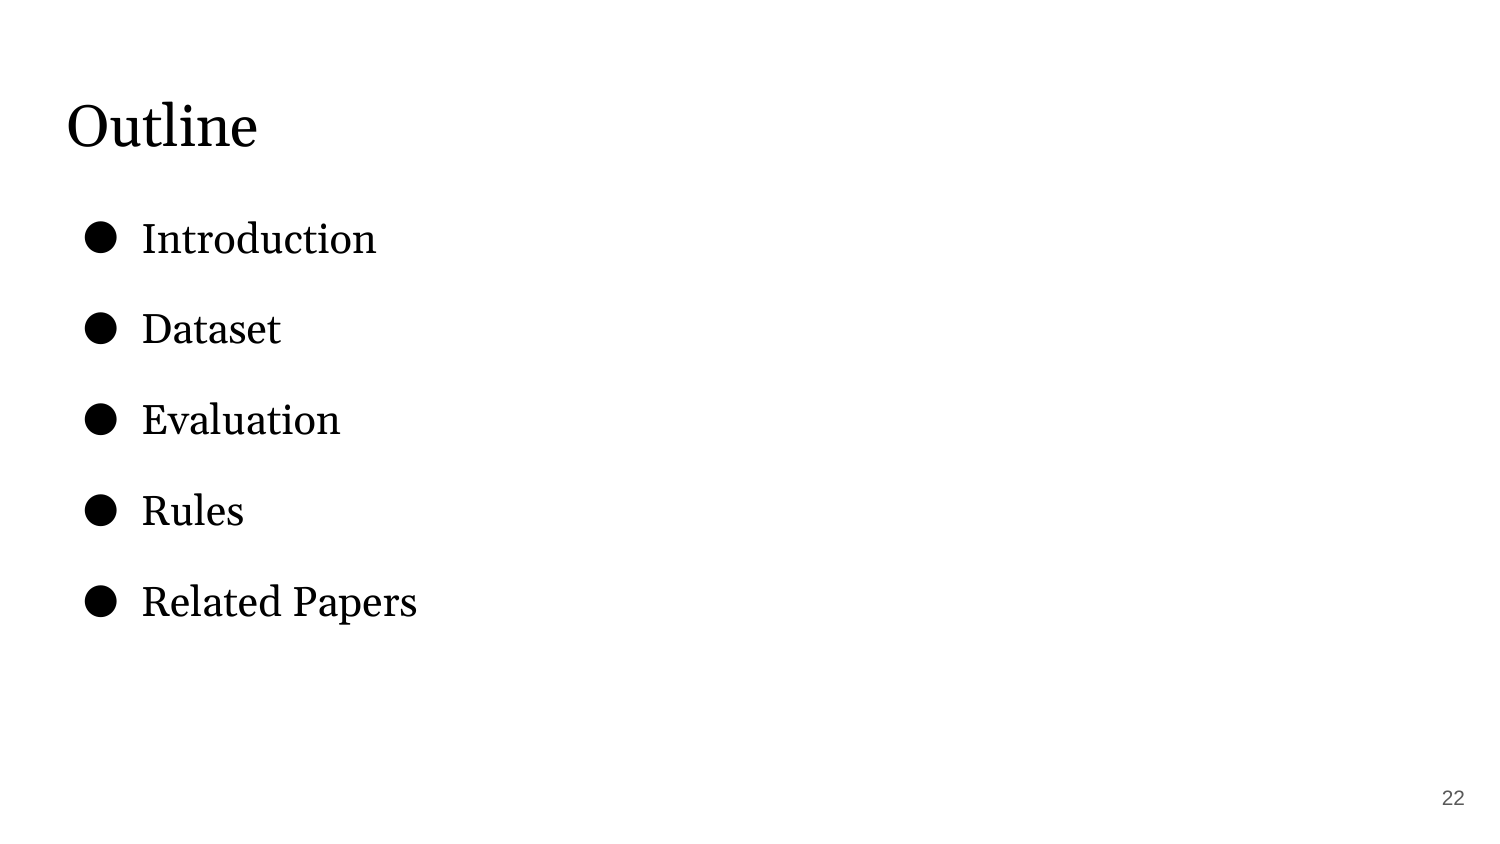

# Outline
Introduction
Dataset
Evaluation
Rules
Related Papers
22